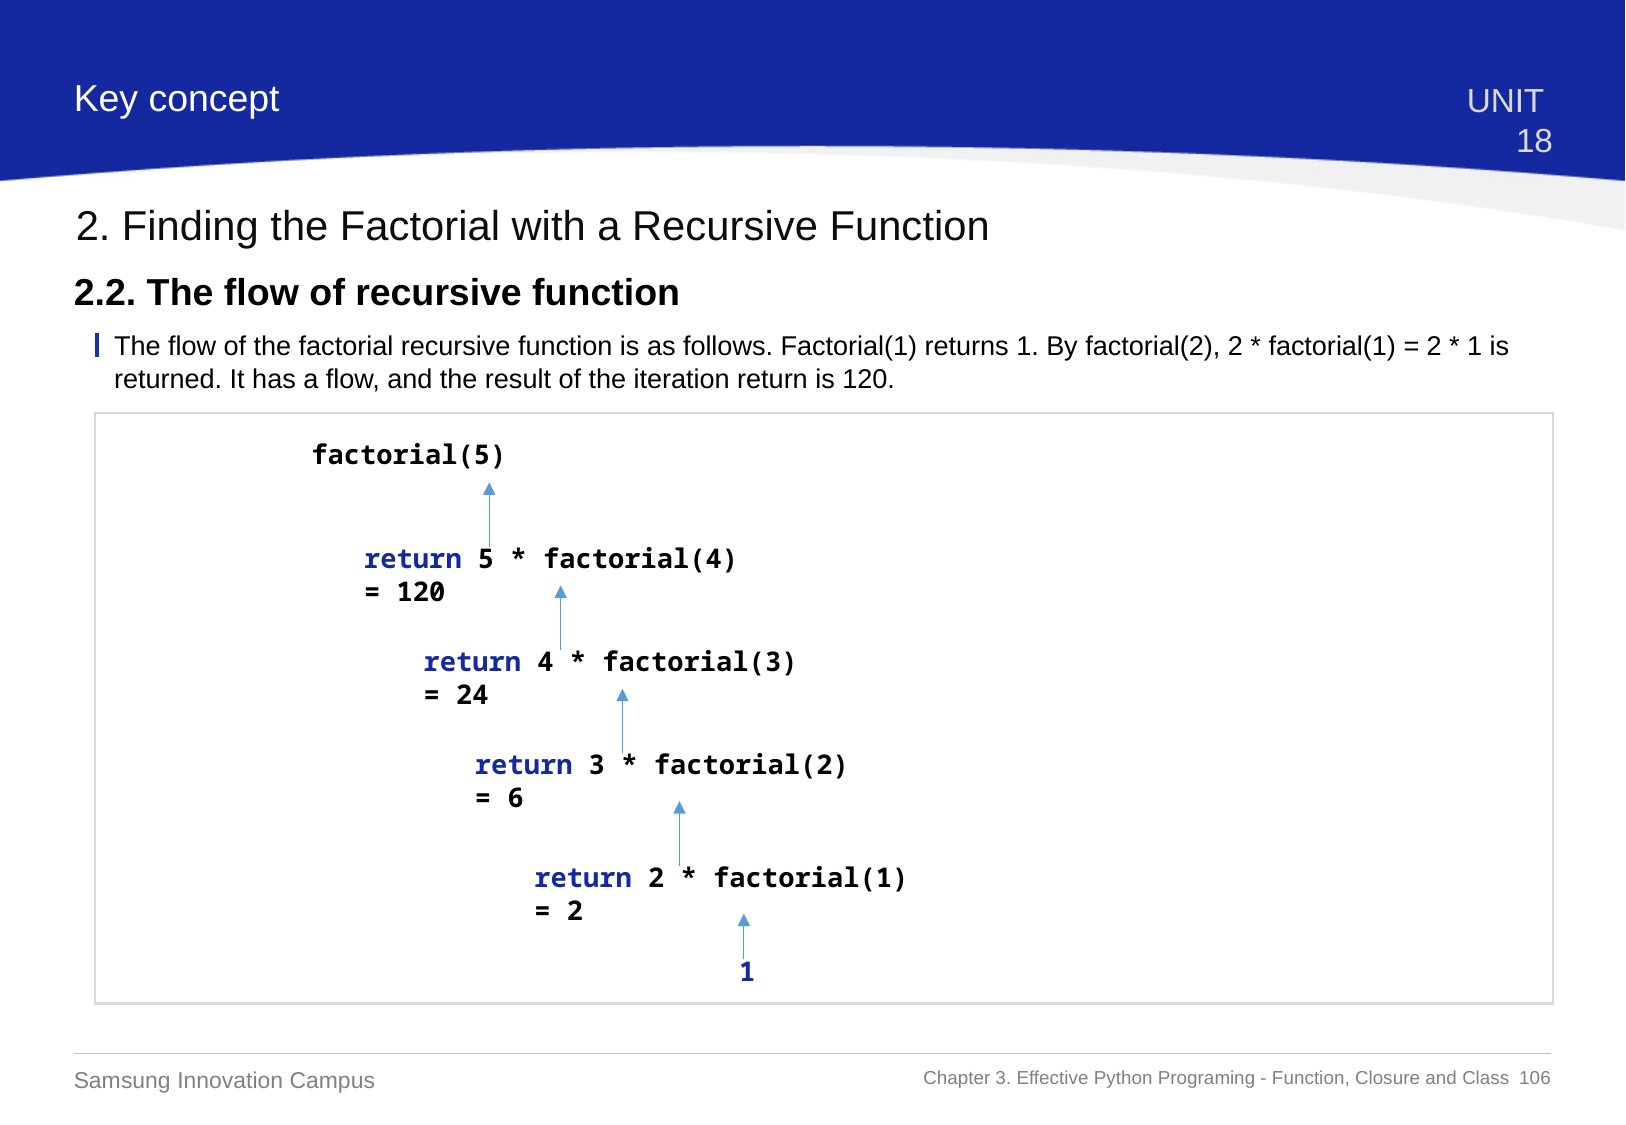

Key concept
UNIT  18
2. Finding the Factorial with a Recursive Function
2.2. The flow of recursive function
The flow of the factorial recursive function is as follows. Factorial(1) returns 1. By factorial(2), 2 * factorial(1) = 2 * 1 is returned. It has a flow, and the result of the iteration return is 120.

factorial(5)
return 5 * factorial(4) = 120
return 4 * factorial(3) = 24
return 3 * factorial(2) = 6
return 2 * factorial(1) = 2
1